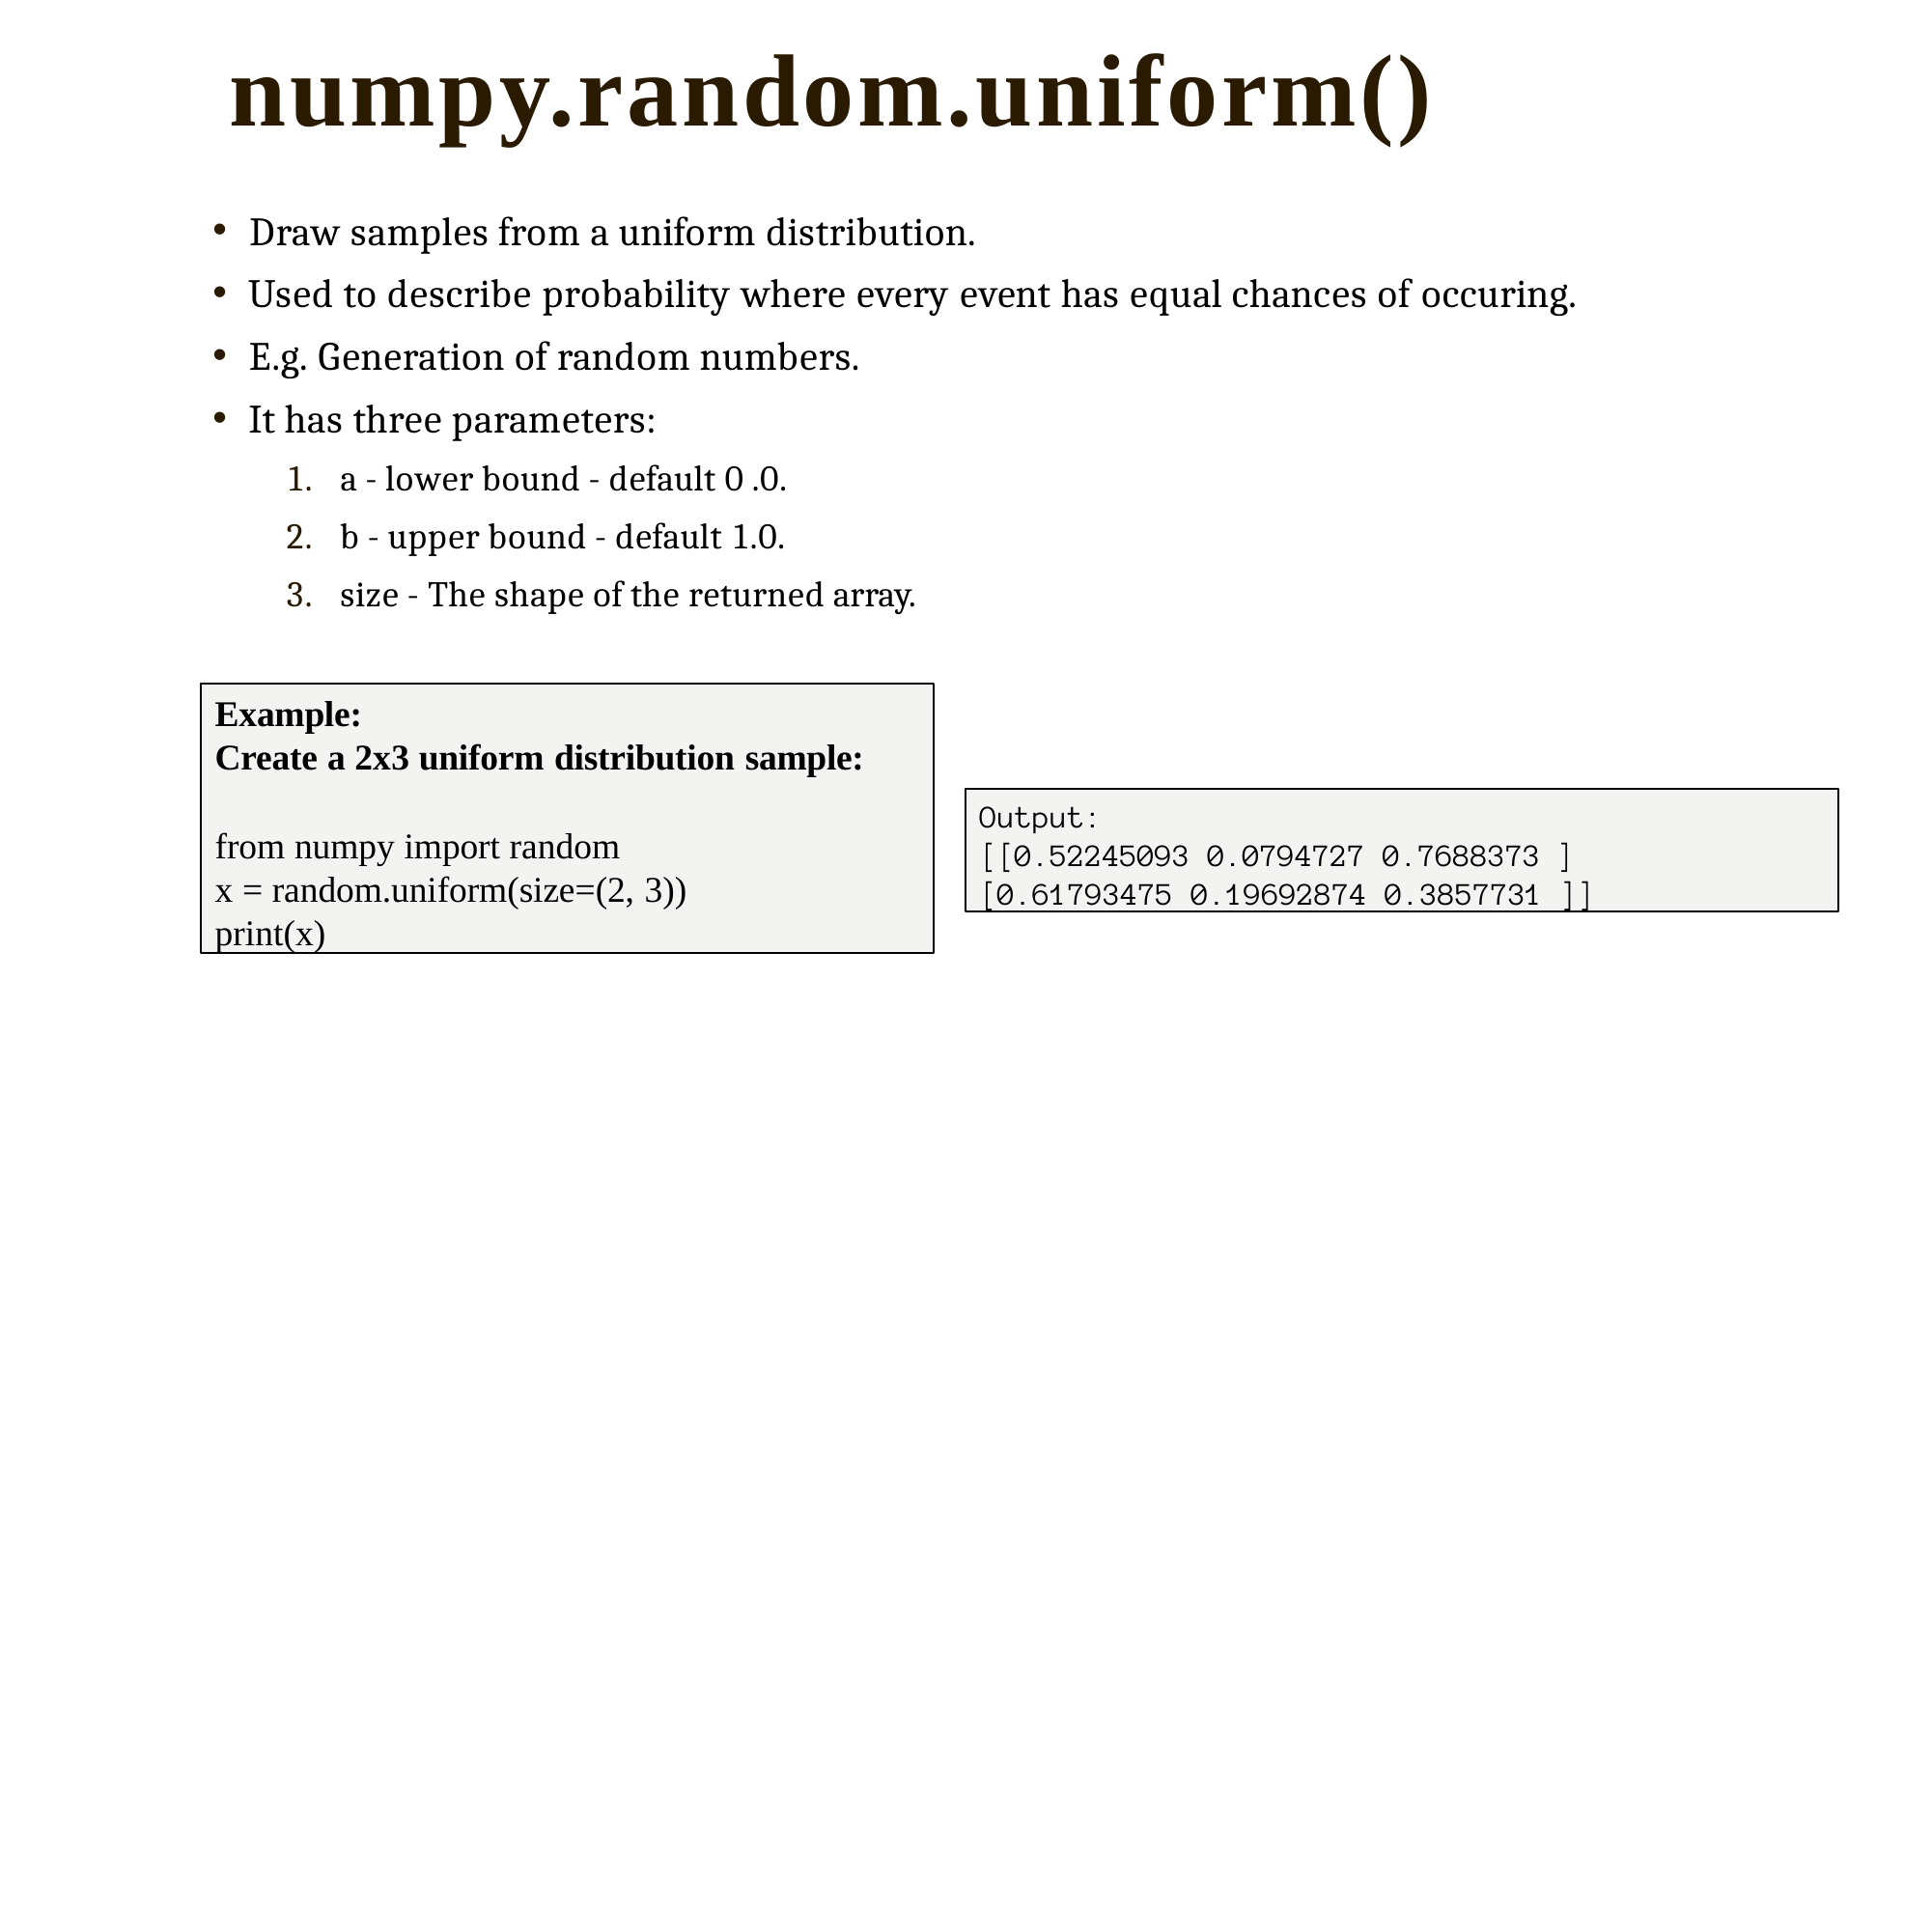

# numpy.random.uniform()
Draw samples from a uniform distribution.
Used to describe probability where every event has equal chances of occuring.
E.g. Generation of random numbers.
It has three parameters:
a - lower bound - default 0 .0.
b - upper bound - default 1.0.
size - The shape of the returned array.
Example:
Create a 2x3 uniform distribution sample:

from numpy import random
x = random.uniform(size=(2, 3))
print(x)
Output:
[[0.52245093 0.0794727 0.7688373 ]
[0.61793475 0.19692874 0.3857731 ]]